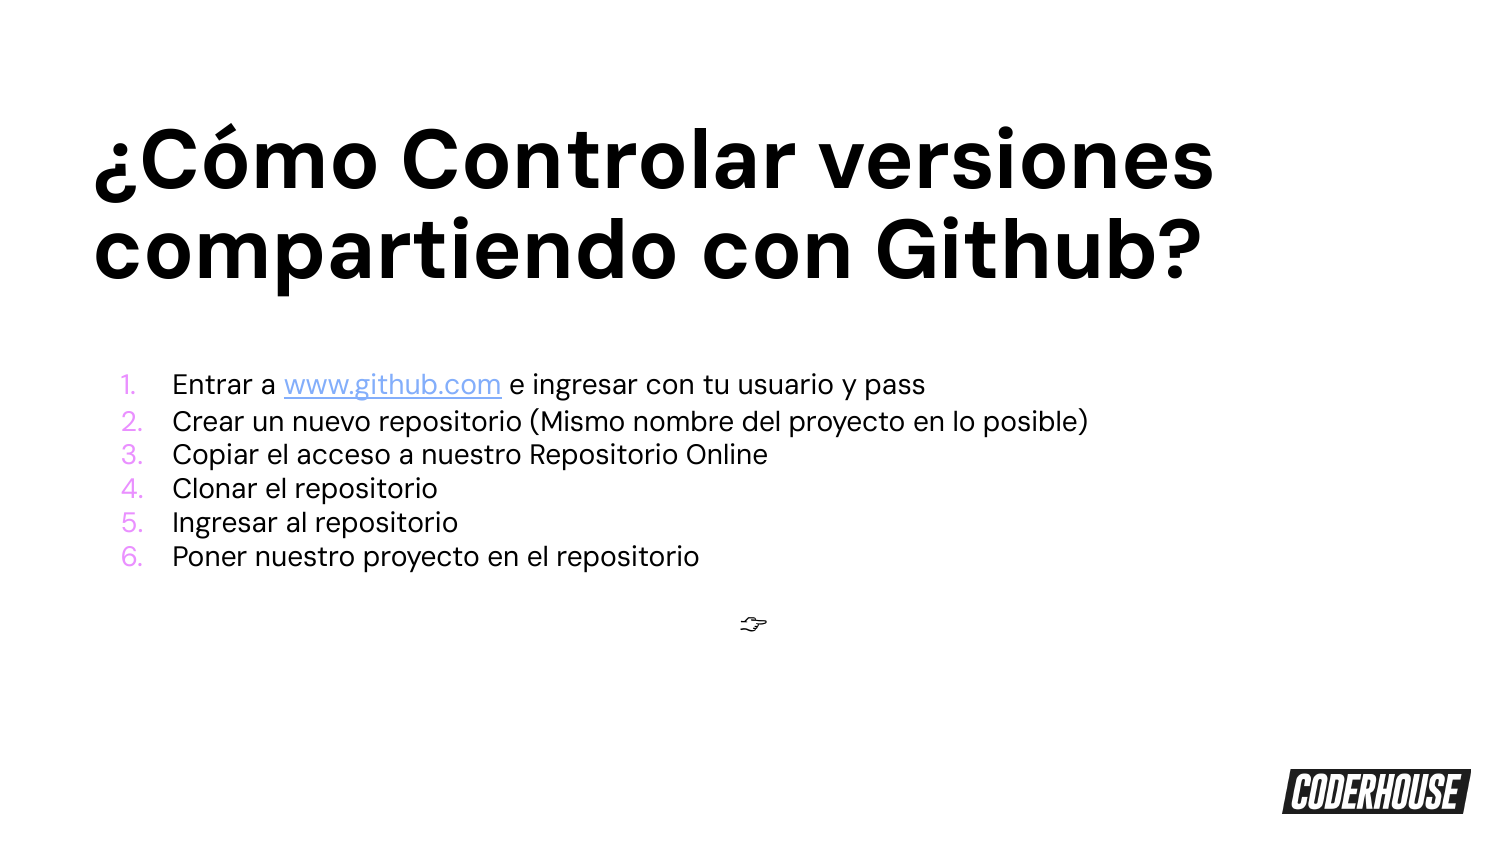

¿Cómo Controlar versiones compartiendo con Github?
Entrar a www.github.com e ingresar con tu usuario y pass
Crear un nuevo repositorio (Mismo nombre del proyecto en lo posible)
Copiar el acceso a nuestro Repositorio Online
Clonar el repositorio
Ingresar al repositorio
Poner nuestro proyecto en el repositorio

 👉